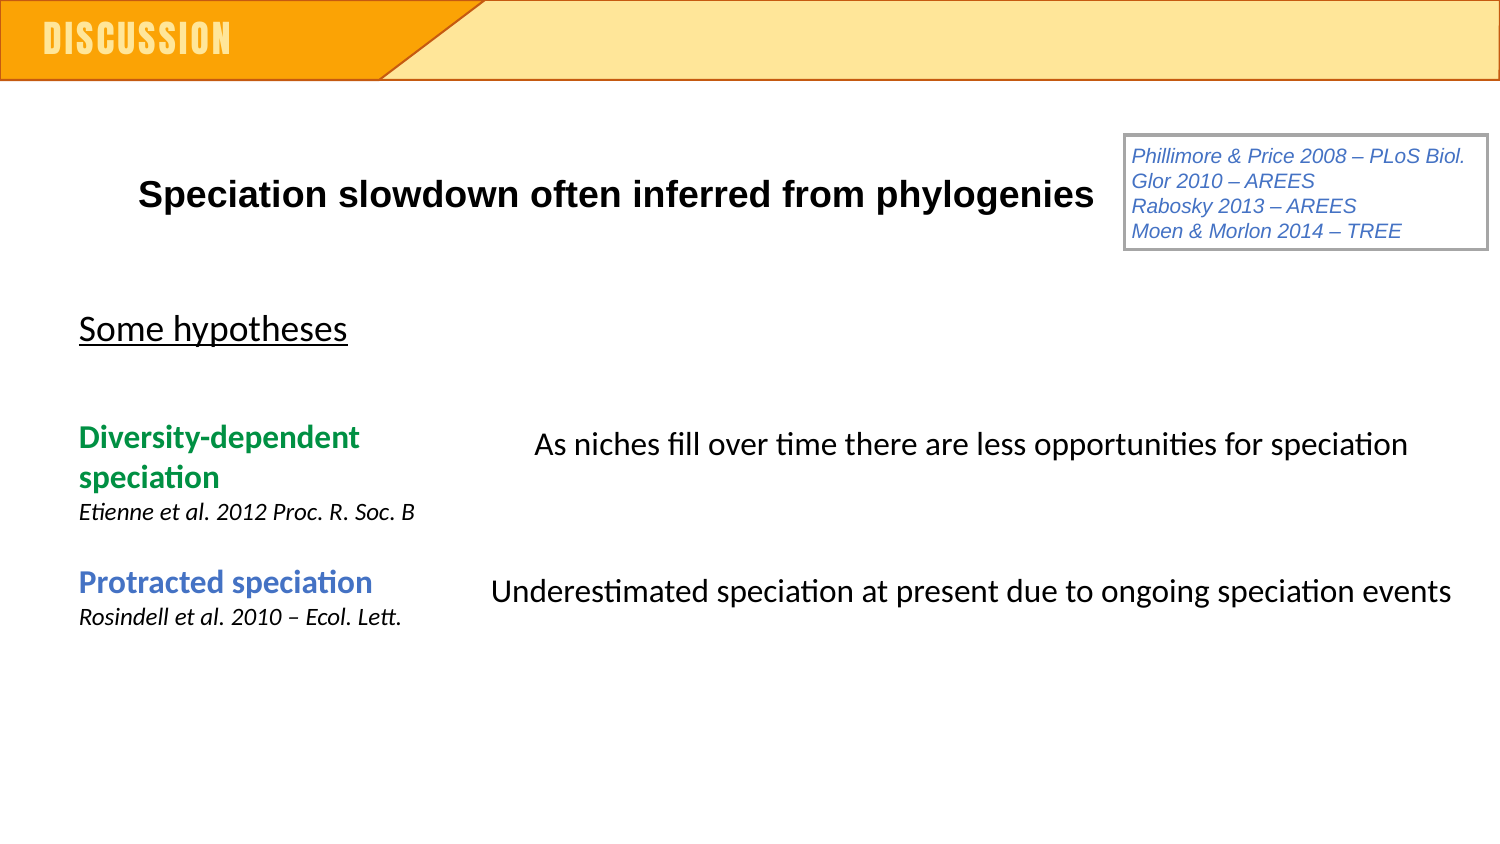

Discussion
Phillimore & Price 2008 – PLoS Biol.
Glor 2010 – AREES
Rabosky 2013 – AREES
Moen & Morlon 2014 – TREE
Speciation slowdown often inferred from phylogenies
Some hypotheses
Diversity-dependent speciation
Etienne et al. 2012 Proc. R. Soc. B

Protracted speciation
Rosindell et al. 2010 – Ecol. Lett.

As niches fill over time there are less opportunities for speciation
Underestimated speciation at present due to ongoing speciation events